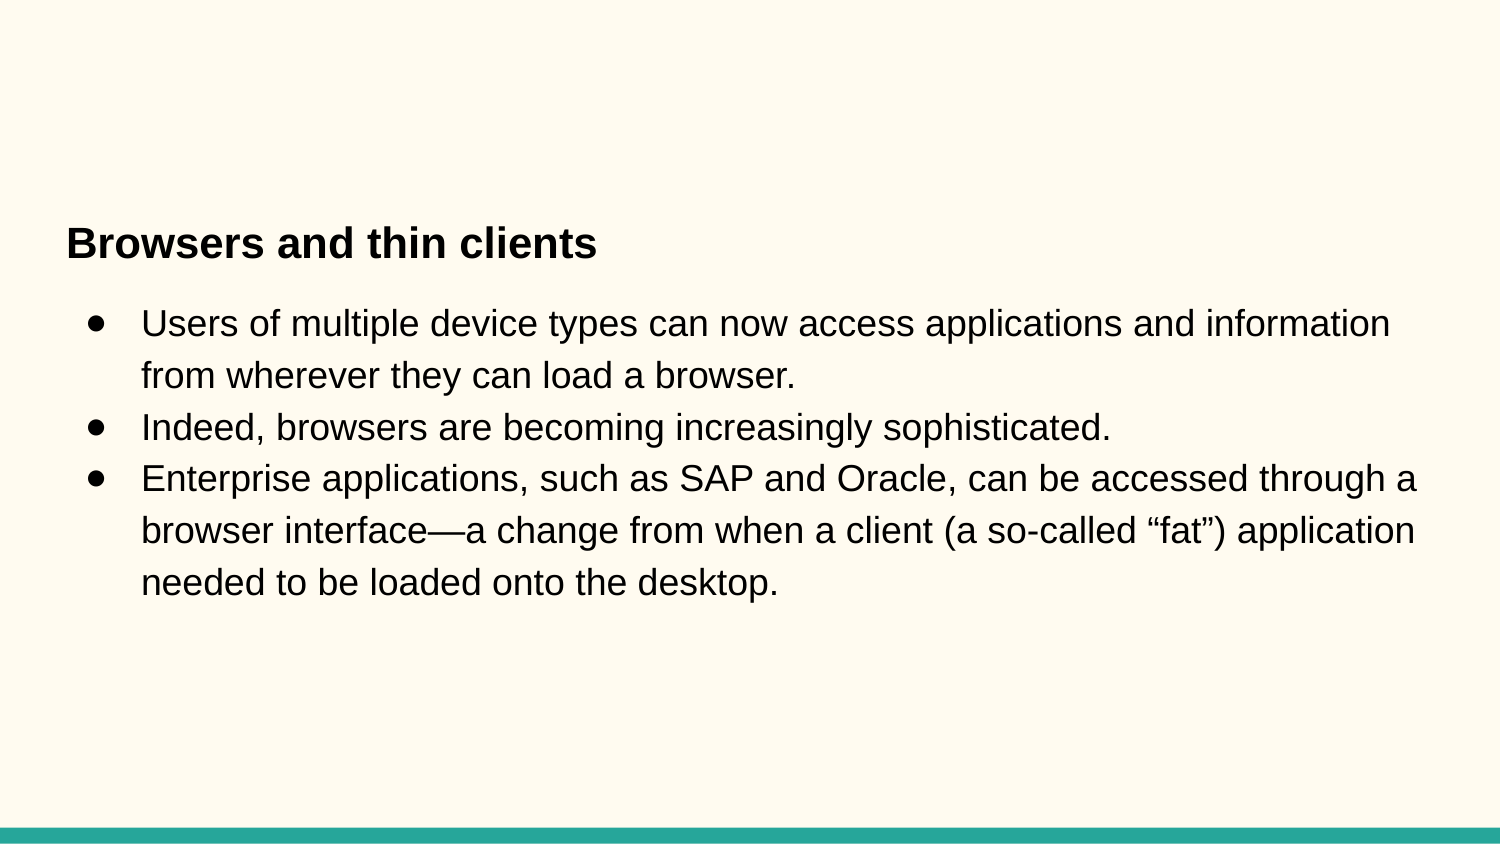

#
Browsers and thin clients
Users of multiple device types can now access applications and information from wherever they can load a browser.
Indeed, browsers are becoming increasingly sophisticated.
Enterprise applications, such as SAP and Oracle, can be accessed through a browser interface—a change from when a client (a so-called “fat”) application needed to be loaded onto the desktop.